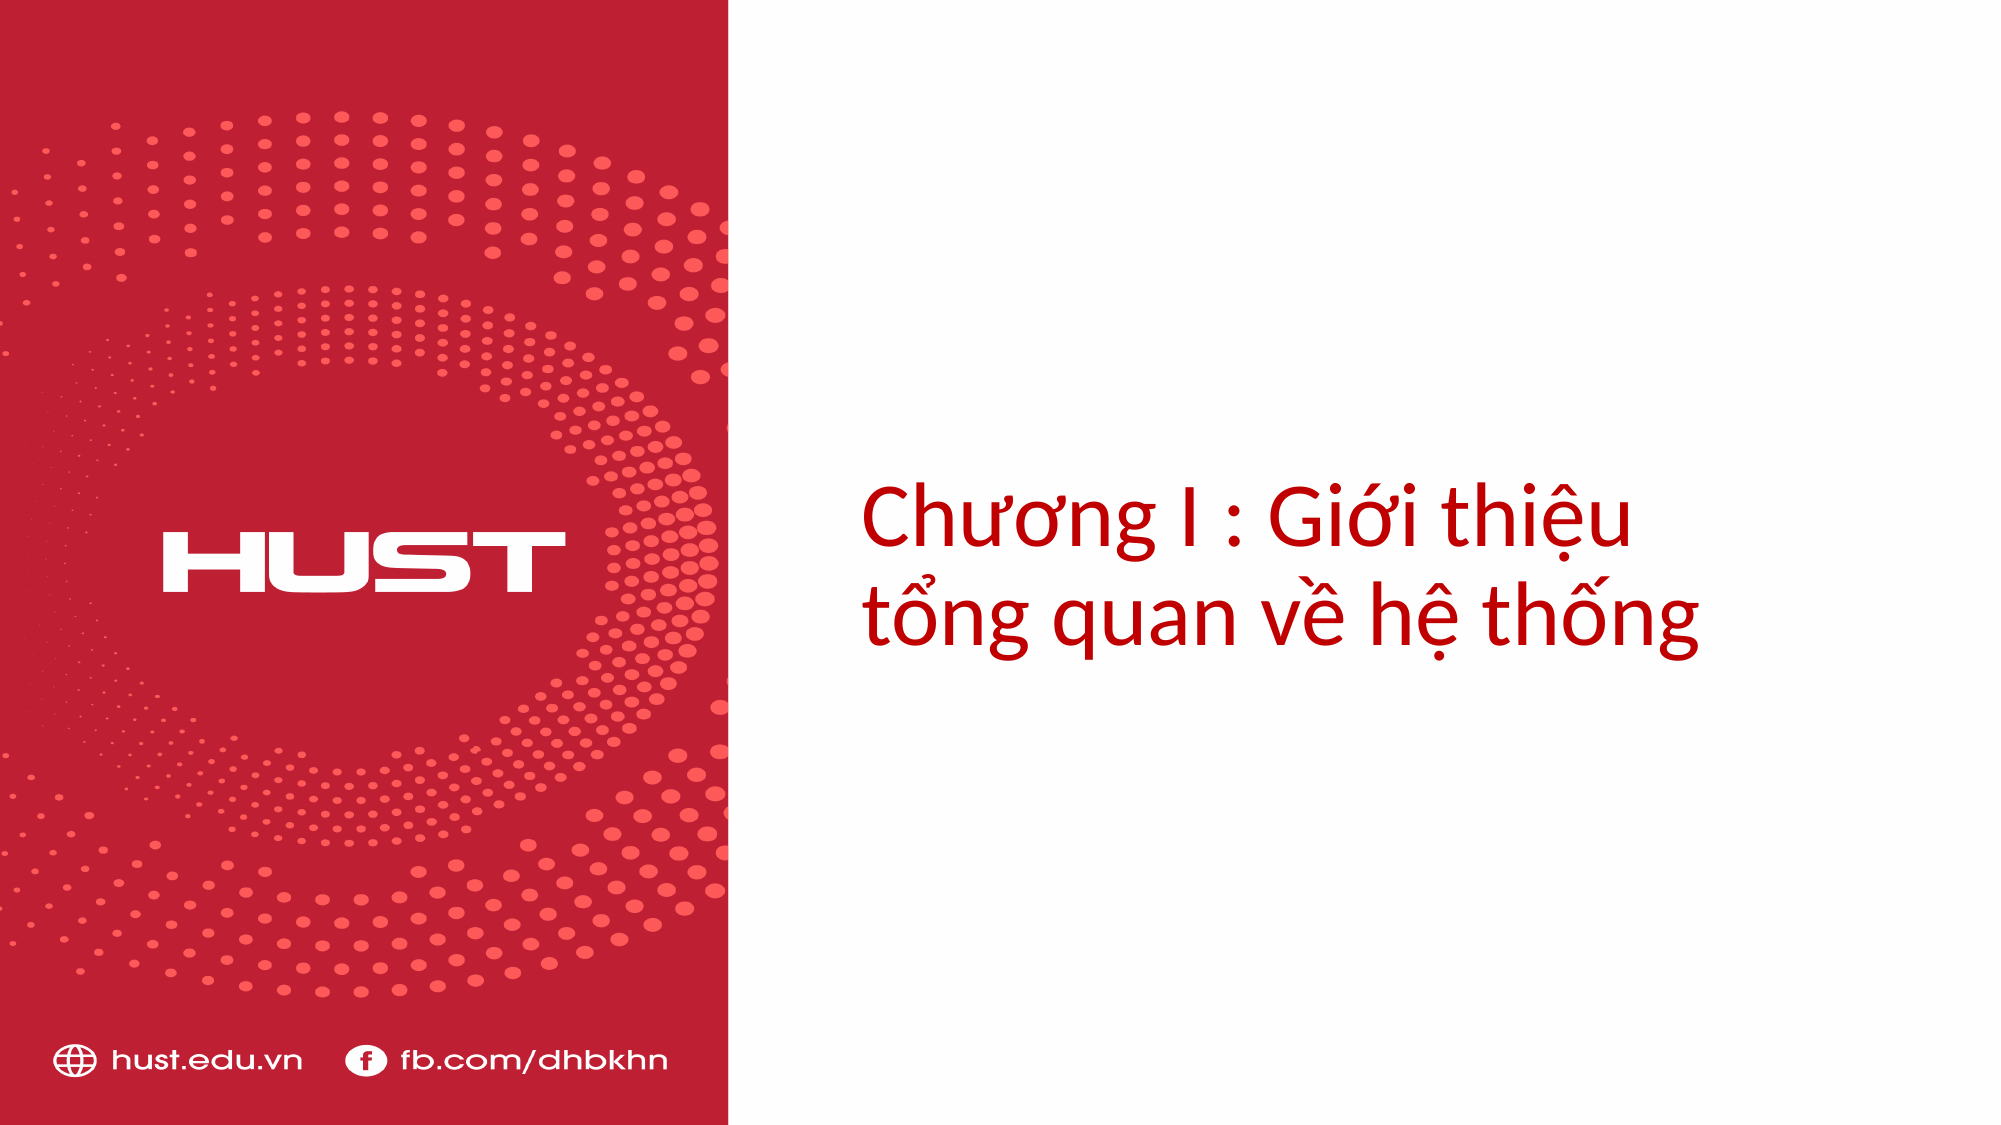

# Chương I : Giới thiệu tổng quan về hệ thống